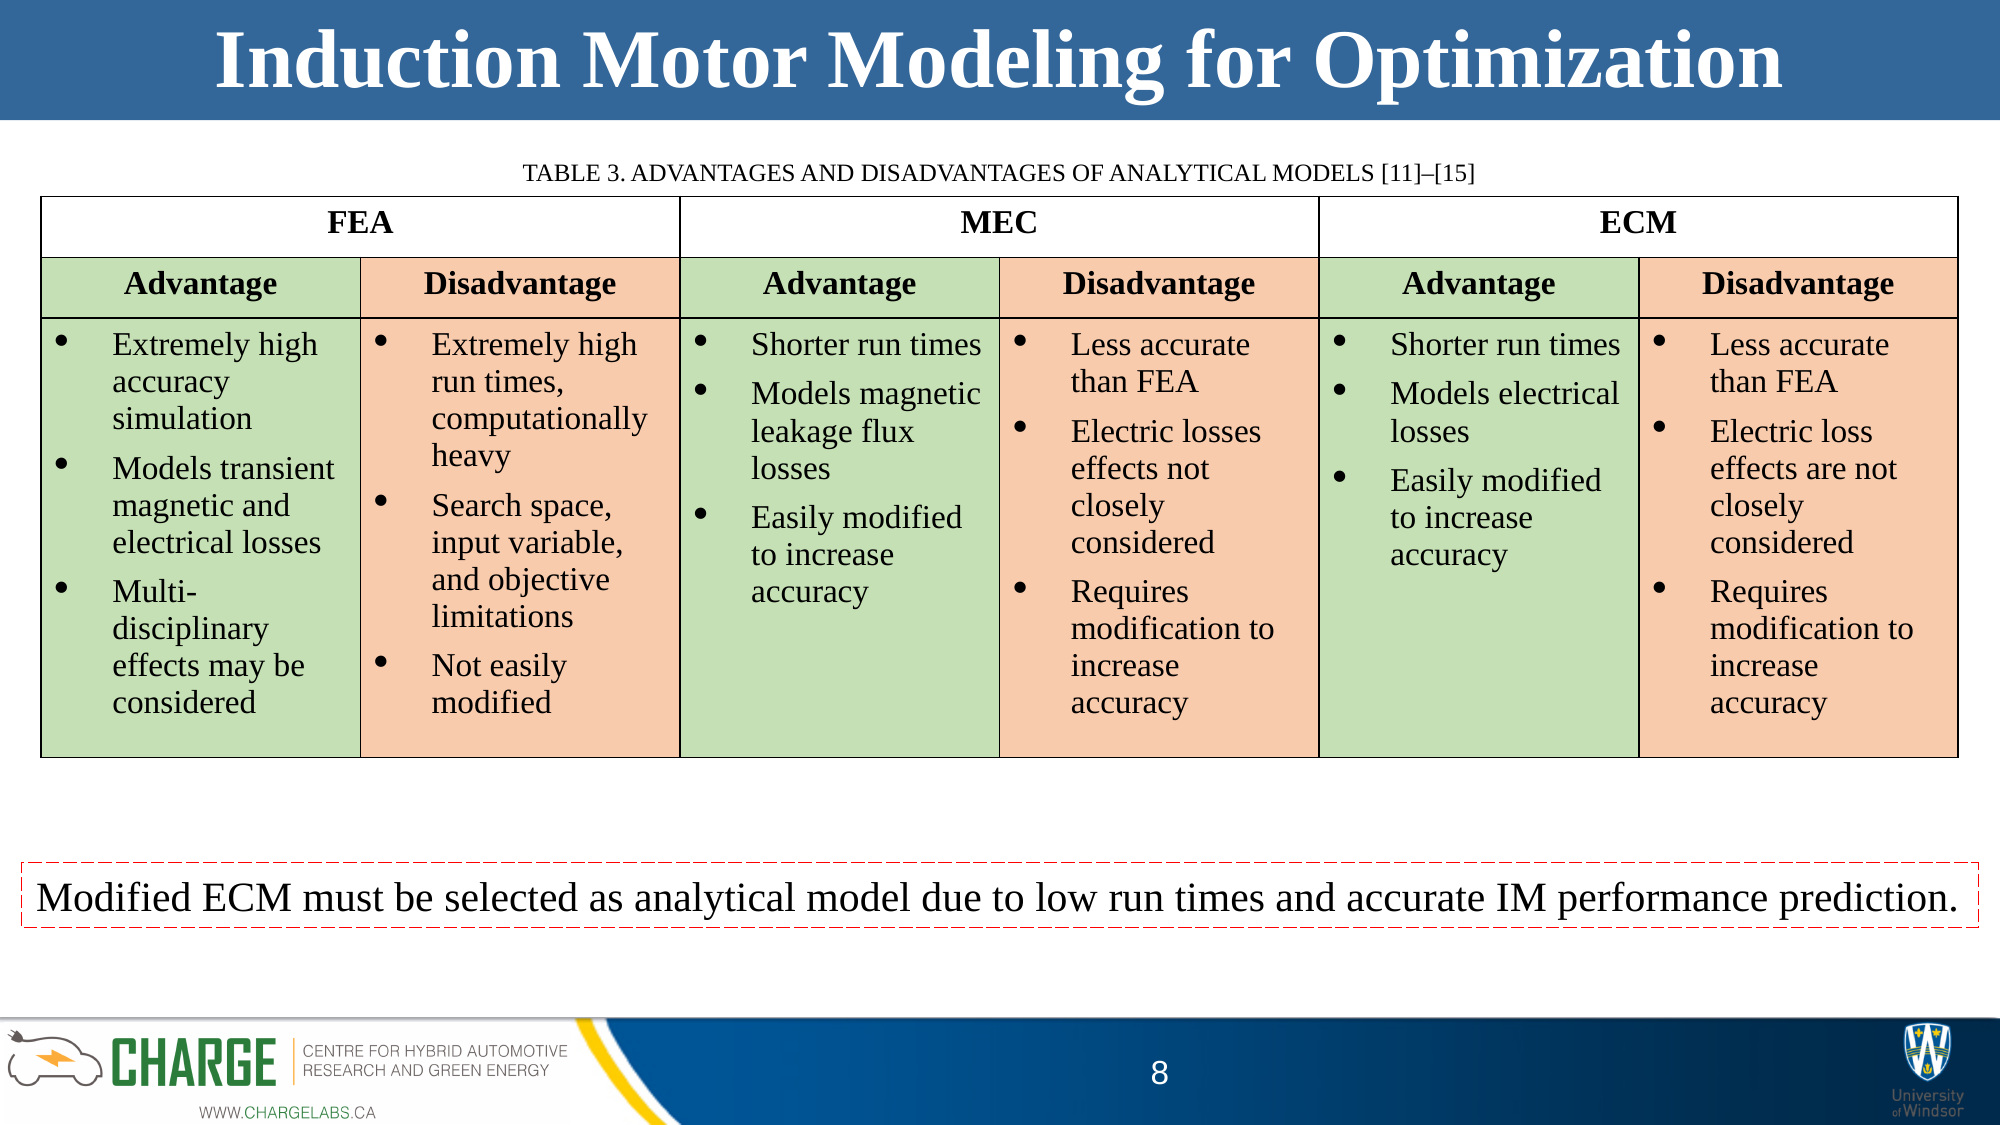

# Induction Motor Modeling for Optimization
Table 3. Advantages and Disadvantages of Analytical Models [11]–[15]
| FEA |  | MEC |  | ECM |  |
| --- | --- | --- | --- | --- | --- |
| Advantage | Disadvantage | Advantage | Disadvantage | Advantage | Disadvantage |
| Extremely high accuracy simulation Models transient magnetic and electrical losses Multi-disciplinary effects may be considered | Extremely high run times, computationally heavy Search space, input variable, and objective limitations Not easily modified | Shorter run times Models magnetic leakage flux losses Easily modified to increase accuracy | Less accurate than FEA Electric losses effects not closely considered Requires modification to increase accuracy | Shorter run times Models electrical losses Easily modified to increase accuracy | Less accurate than FEA Electric loss effects are not closely considered Requires modification to increase accuracy |
Modified ECM must be selected as analytical model due to low run times and accurate IM performance prediction.